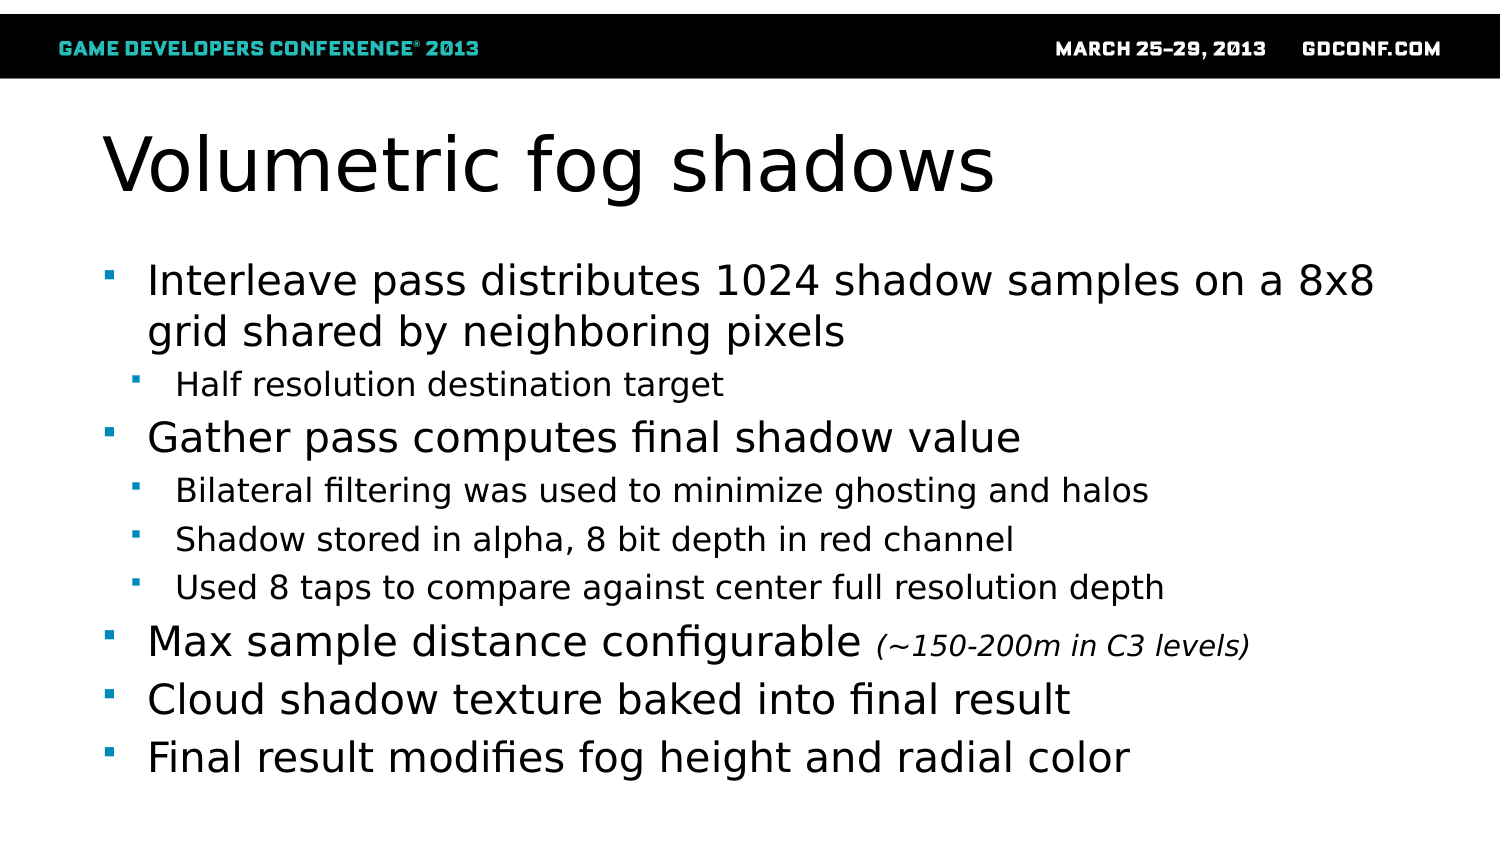

Volumetric fog shadows
Interleave pass distributes 1024 shadow samples on a 8x8 grid shared by neighboring pixels
Half resolution destination target
Gather pass computes final shadow value
Bilateral filtering was used to minimize ghosting and halos
Shadow stored in alpha, 8 bit depth in red channel
Used 8 taps to compare against center full resolution depth
Max sample distance configurable (~150-200m in C3 levels)
Cloud shadow texture baked into final result
Final result modifies fog height and radial color